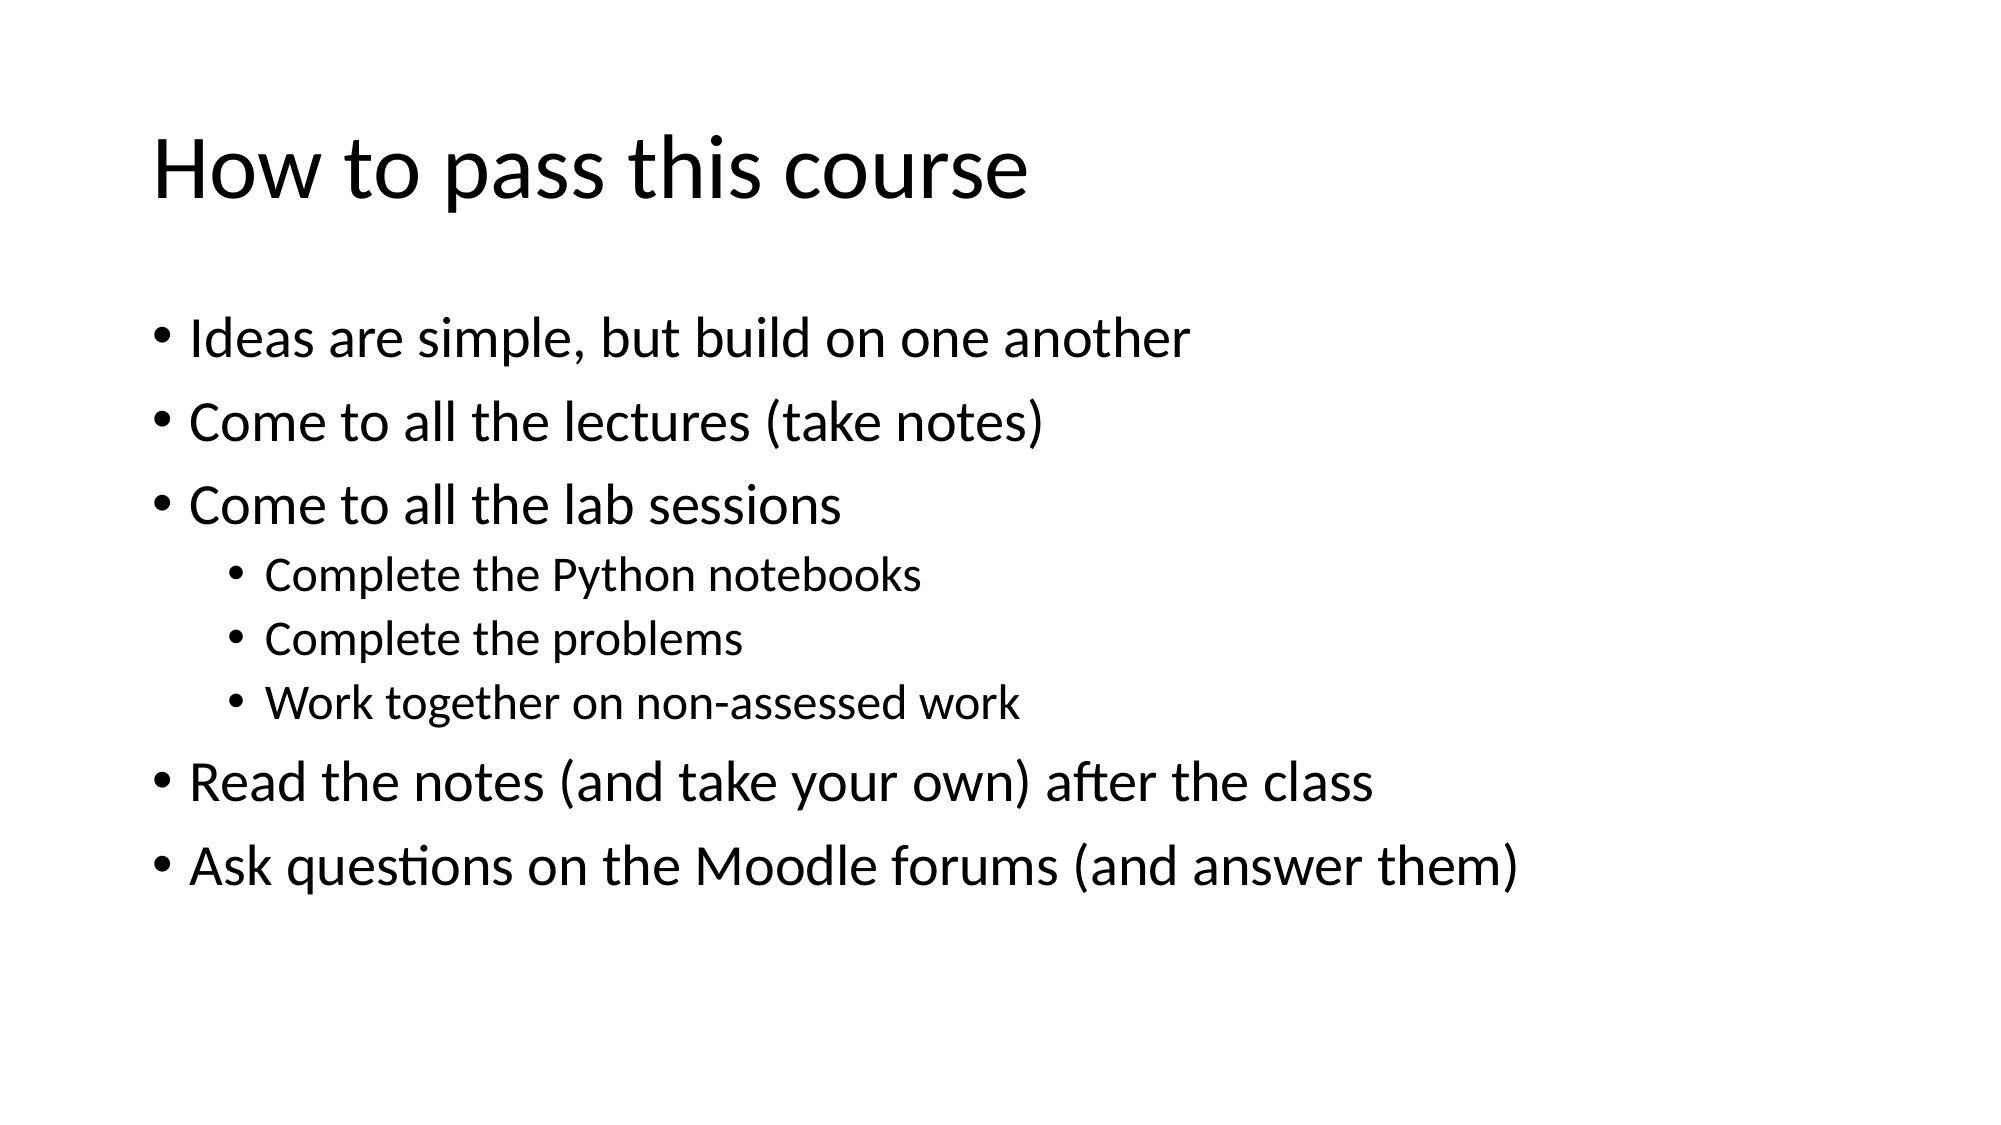

# How to pass this course
Ideas are simple, but build on one another
Come to all the lectures (take notes)
Come to all the lab sessions
Complete the Python notebooks
Complete the problems
Work together on non-assessed work
Read the notes (and take your own) after the class
Ask questions on the Moodle forums (and answer them)